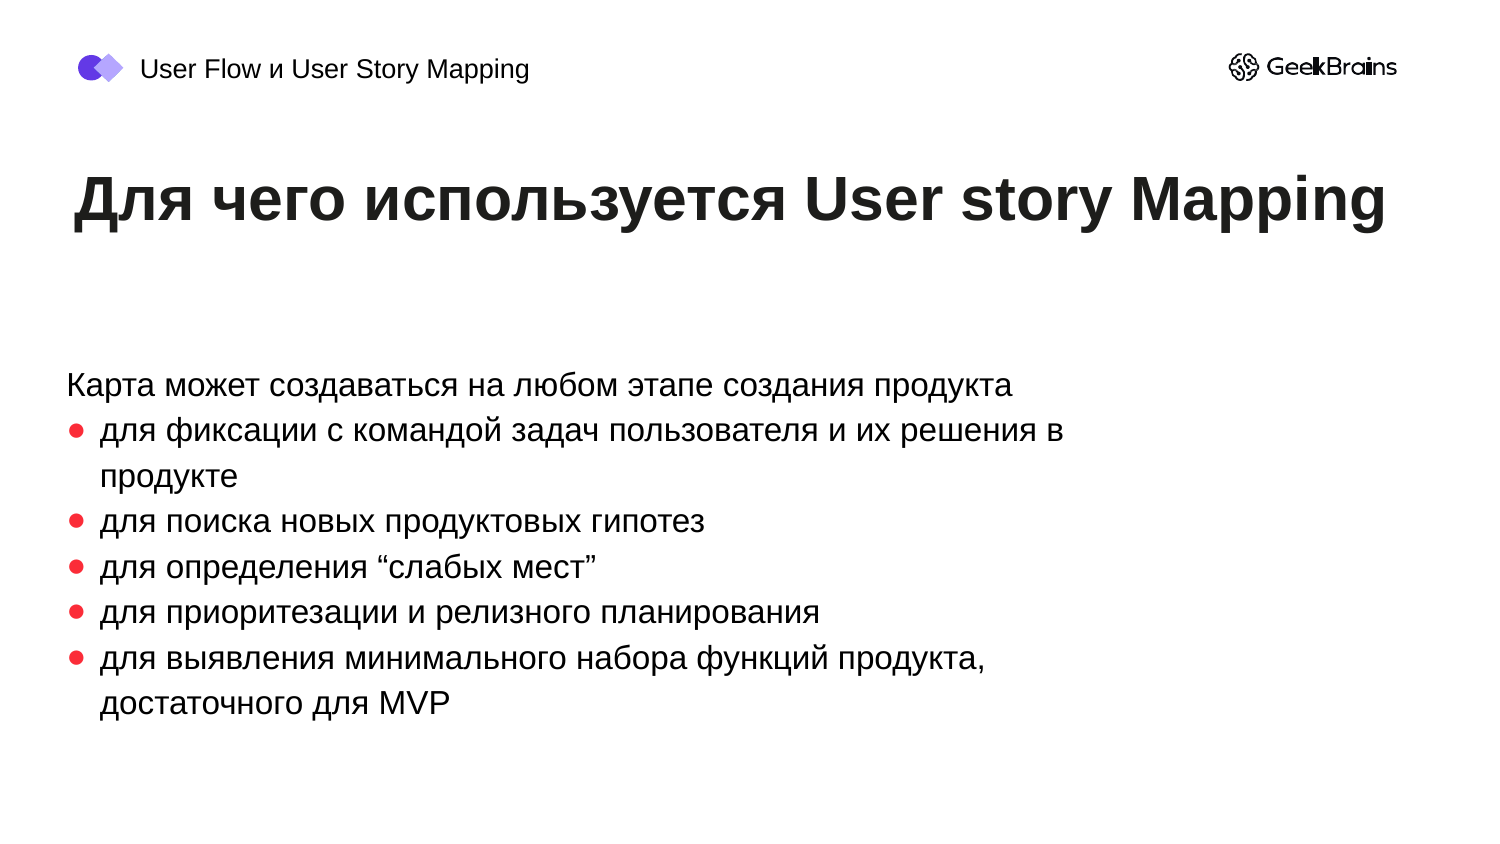

User Flow и User Story Mapping

# Для чего используется User story Mapping

Карта может создаваться на любом этапе создания продукта
для фиксации с командой задач пользователя и их решения в продукте
для поиска новых продуктовых гипотез
для определения “слабых мест”
для приоритезации и релизного планирования
для выявления минимального набора функций продукта, достаточного для MVP